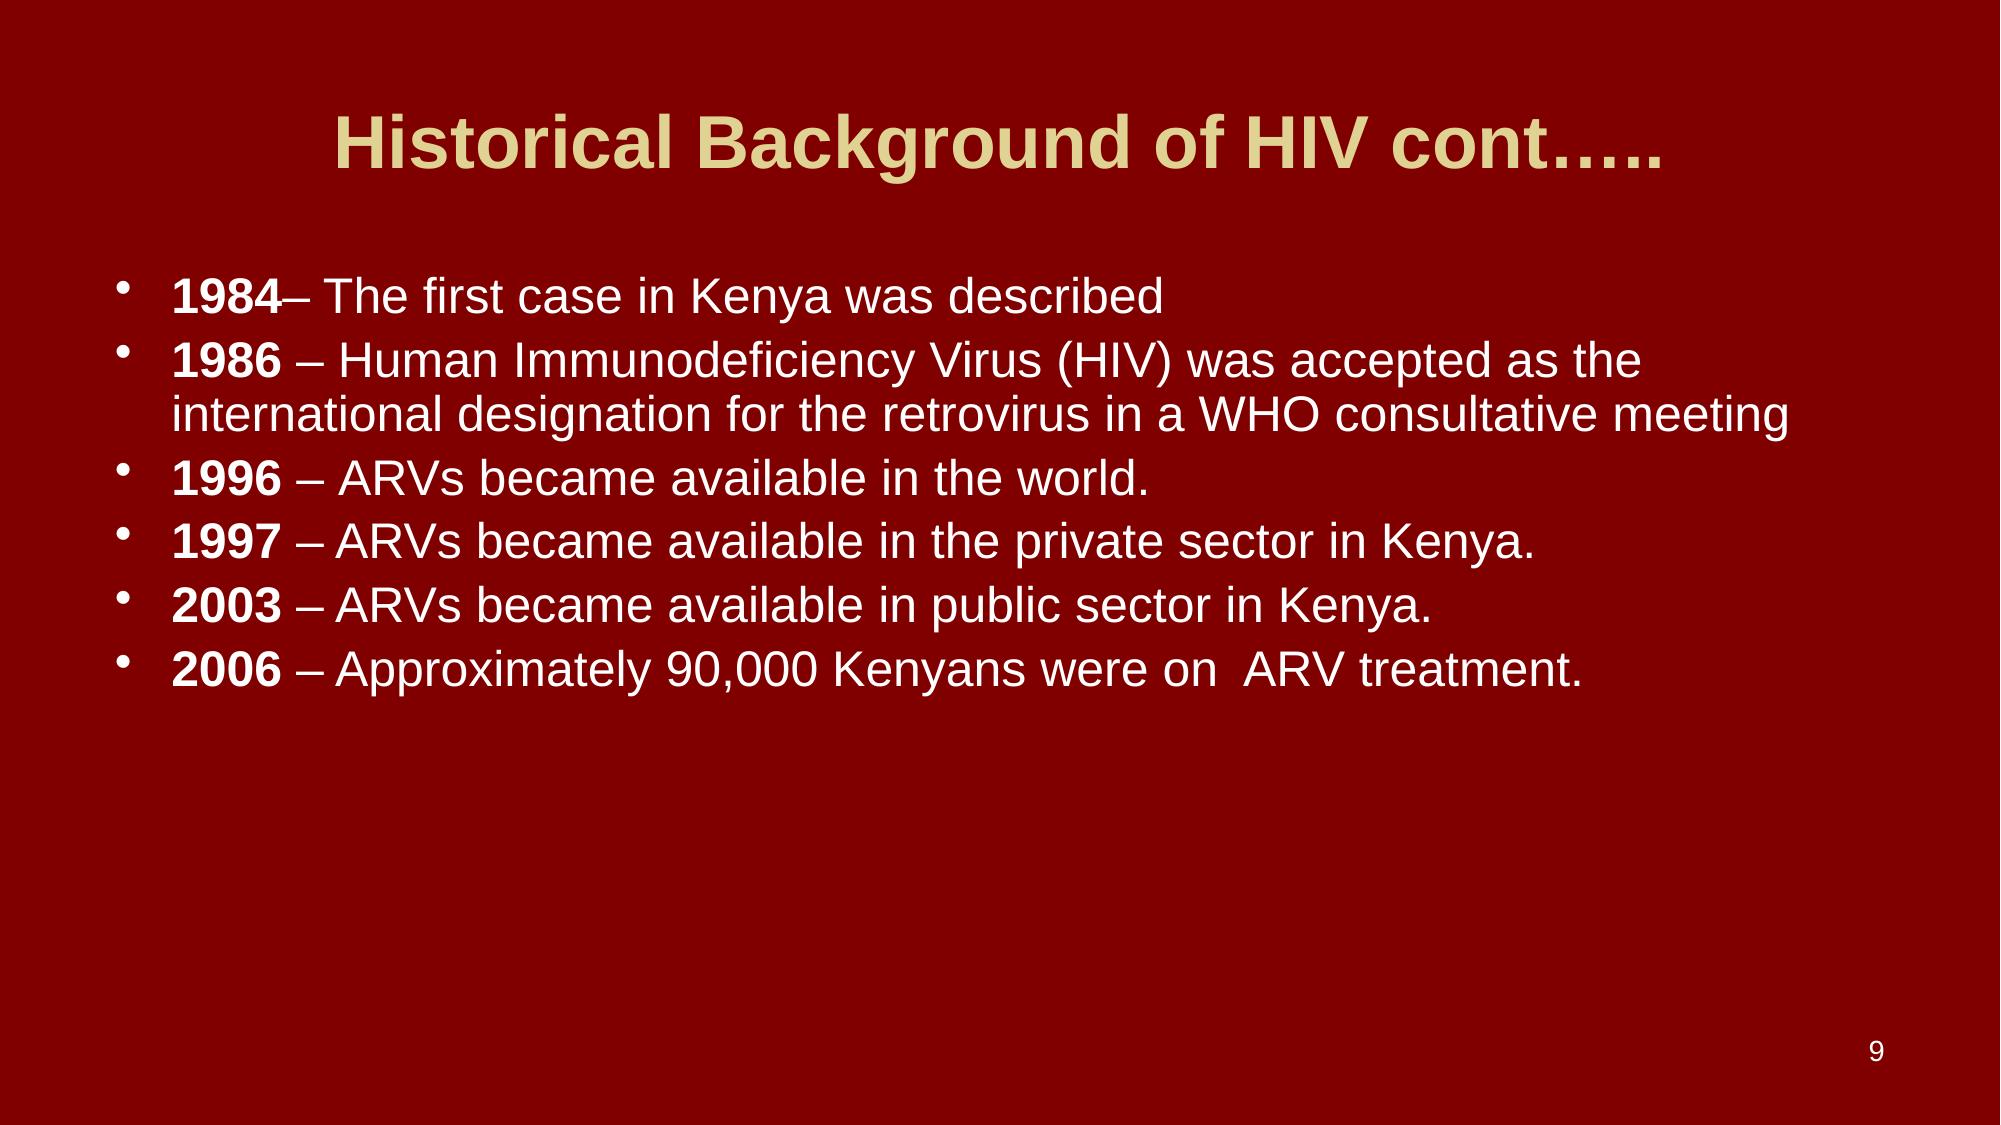

# Historical Background of HIV cont…..
1984– The first case in Kenya was described
1986 – Human Immunodeficiency Virus (HIV) was accepted as the international designation for the retrovirus in a WHO consultative meeting
1996 – ARVs became available in the world.
1997 – ARVs became available in the private sector in Kenya.
2003 – ARVs became available in public sector in Kenya.
2006 – Approximately 90,000 Kenyans were on  ARV treatment.
9